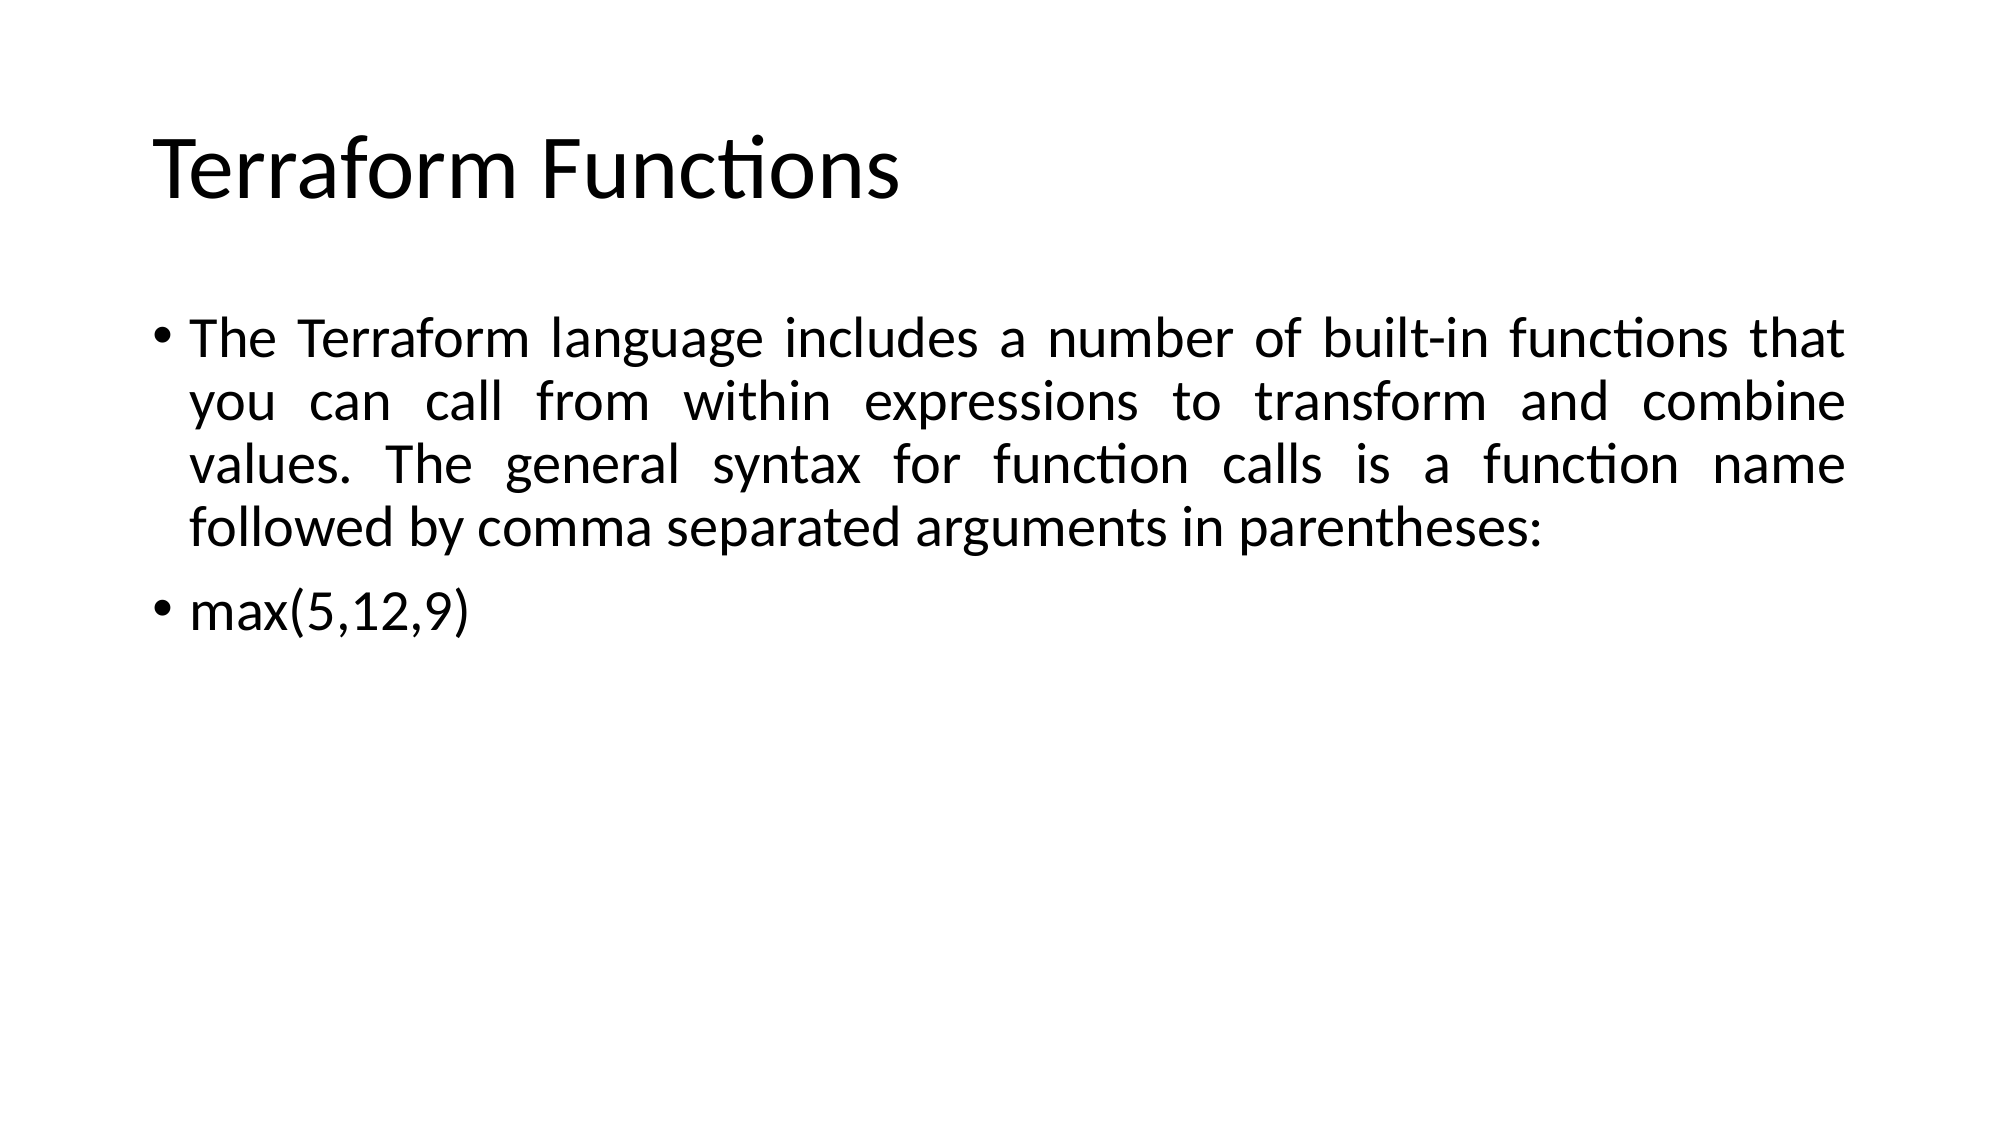

# Terraform Functions
The Terraform language includes a number of built-in functions that you can call from within expressions to transform and combine values. The general syntax for function calls is a function name followed by comma separated arguments in parentheses:
max(5,12,9)